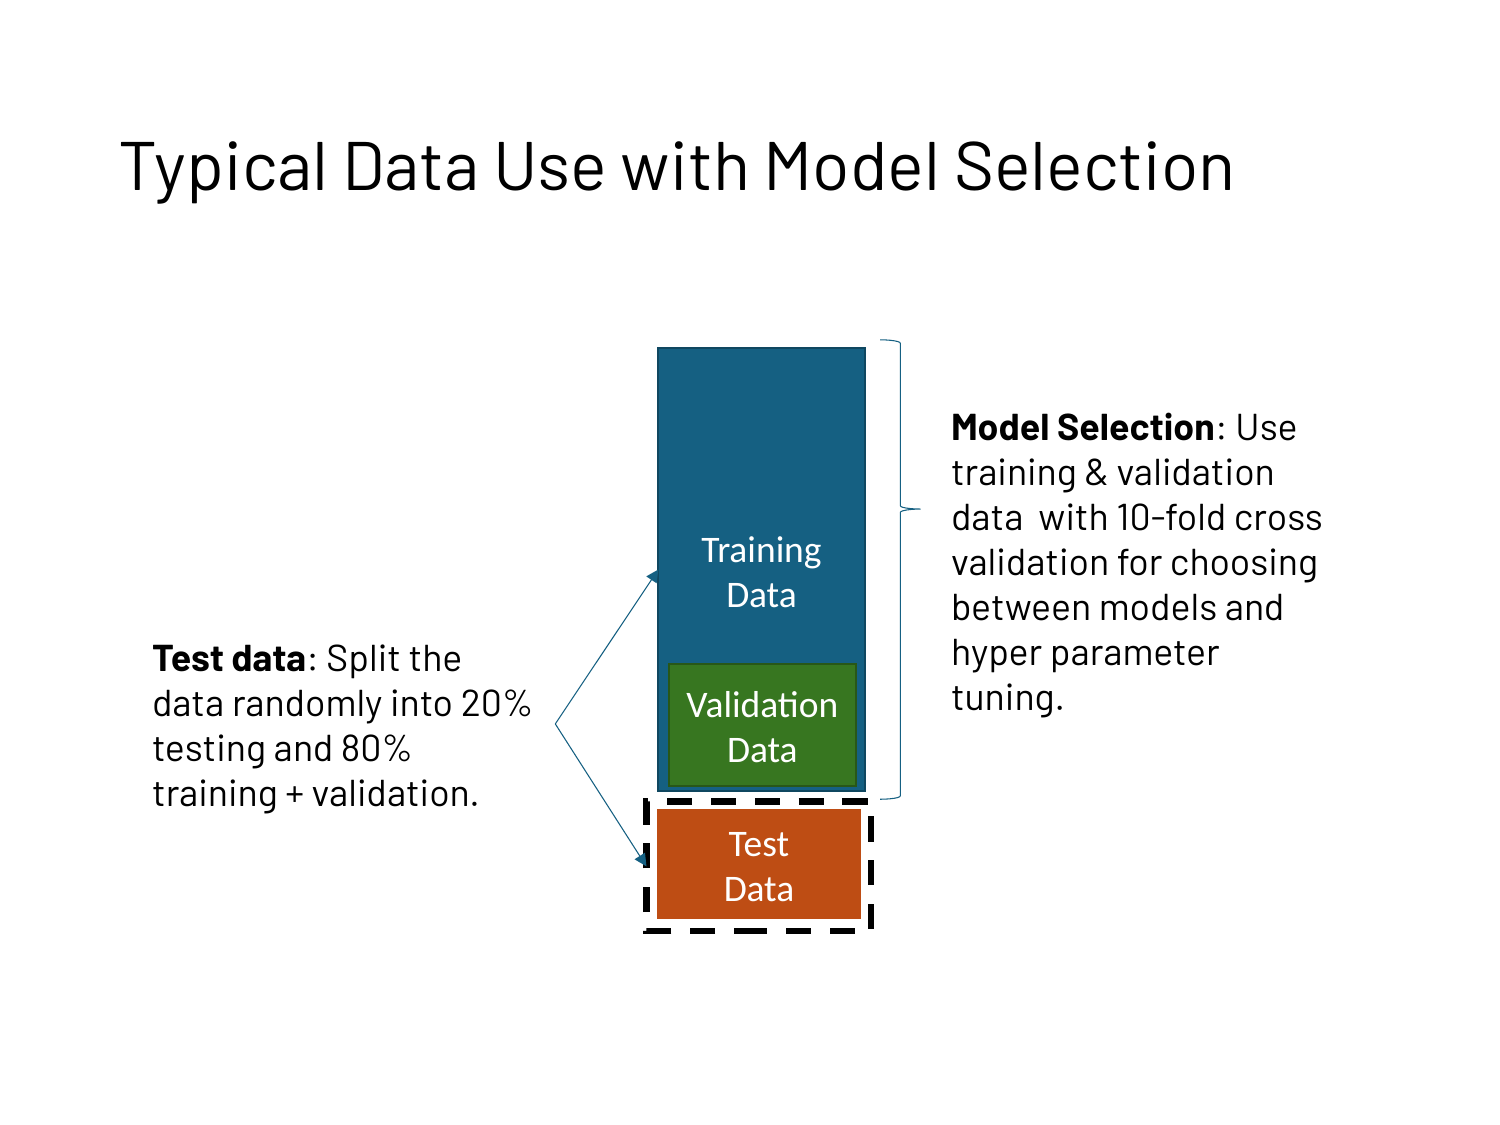

# Typical Data Use with Model Selection

Training
Data
Model Selection: Use training & validation data  with 10-fold cross validation for choosing between models and hyper parameter tuning.
Test data: Split the data randomly into 20% testing and 80% training + validation.
Validation
Data

Test
Data